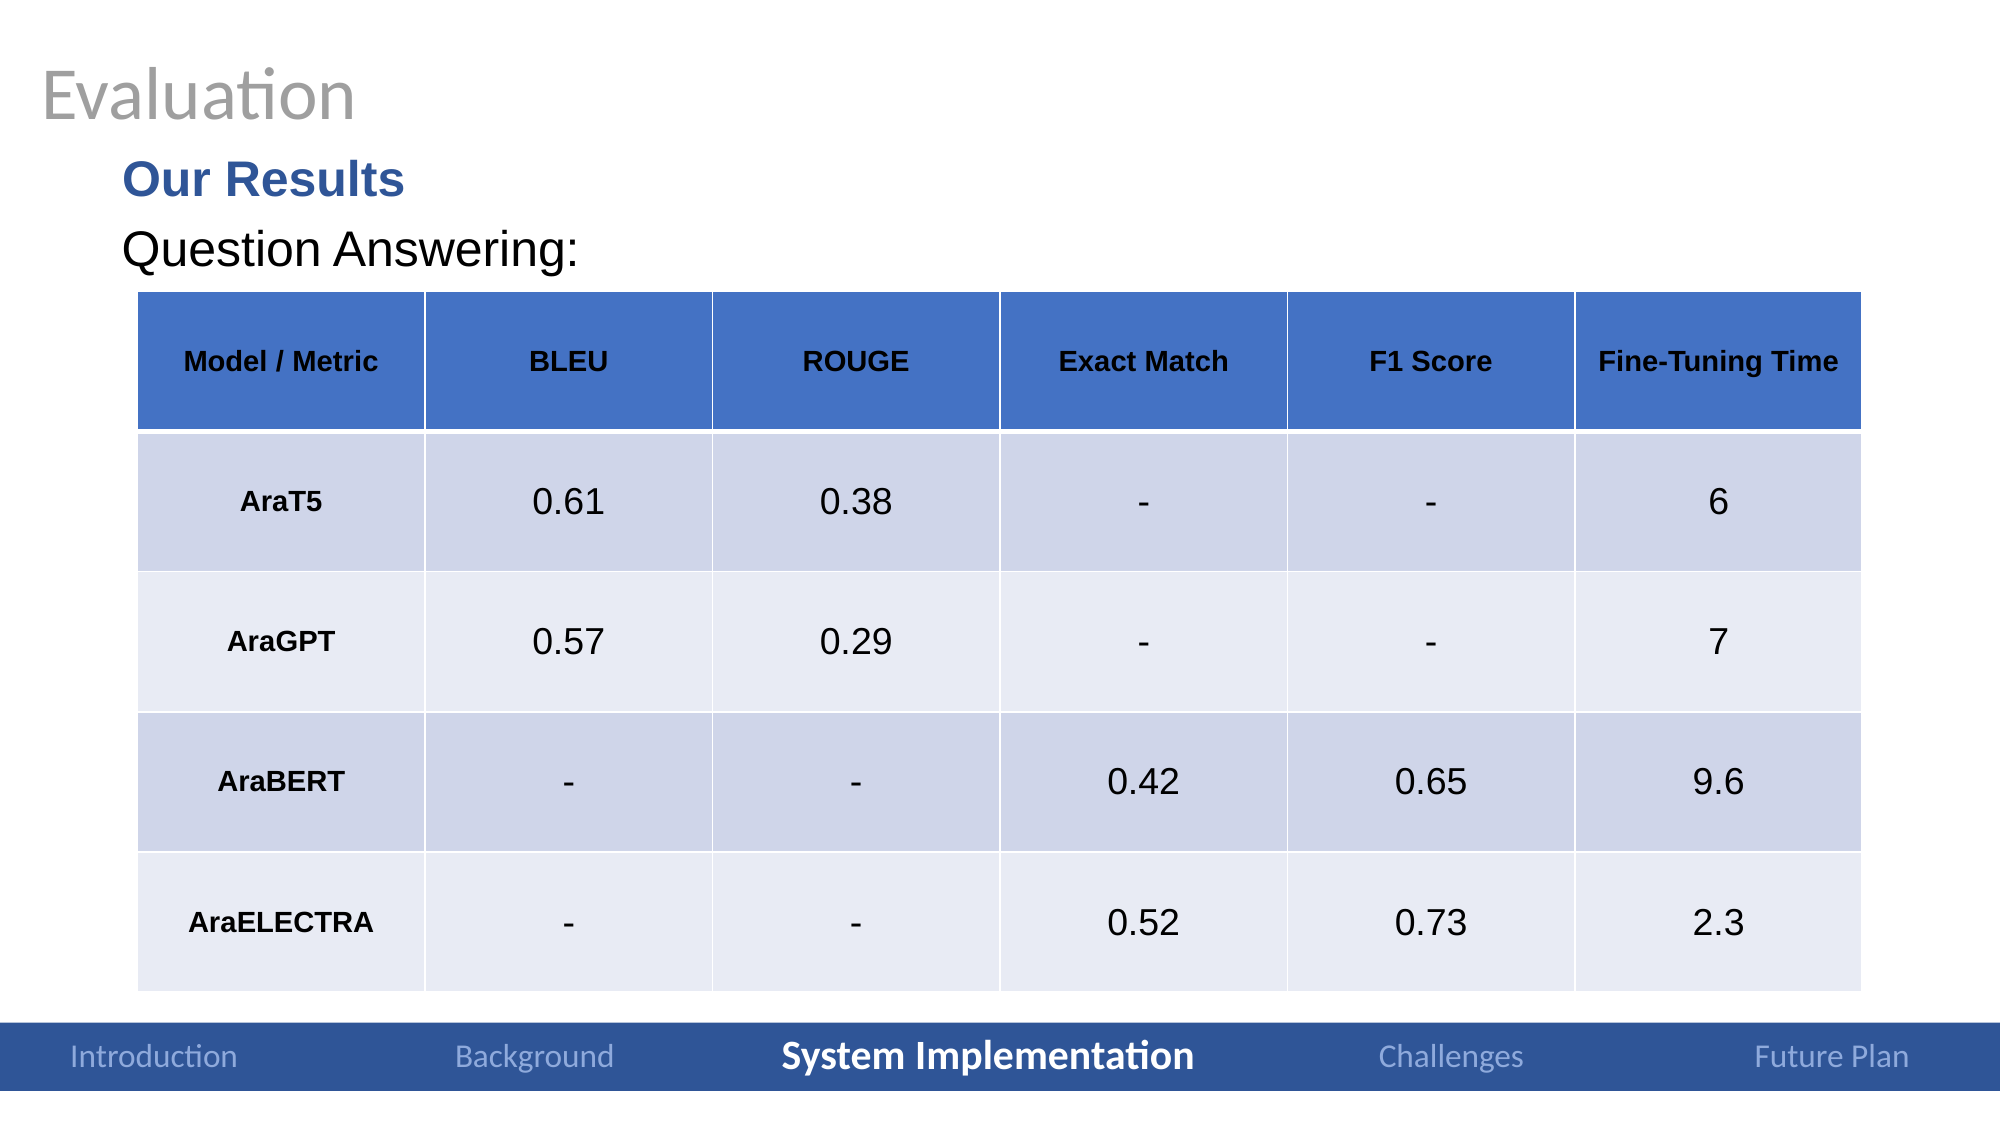

Evaluation
Our Results
Question Answering: Question Generation:
| Model / Metric | BLEU | ROUGE | Exact Match | F1 Score | Fine-Tuning Time |
| --- | --- | --- | --- | --- | --- |
| AraT5 | 0.61 | 0.38 | - | - | 6 |
| AraGPT | 0.57 | 0.29 | - | - | 7 |
| AraBERT | - | - | 0.42 | 0.65 | 9.6 |
| AraELECTRA | - | - | 0.52 | 0.73 | 2.3 |

System Implementation
Challenges

Future Plan

Background
Introduction